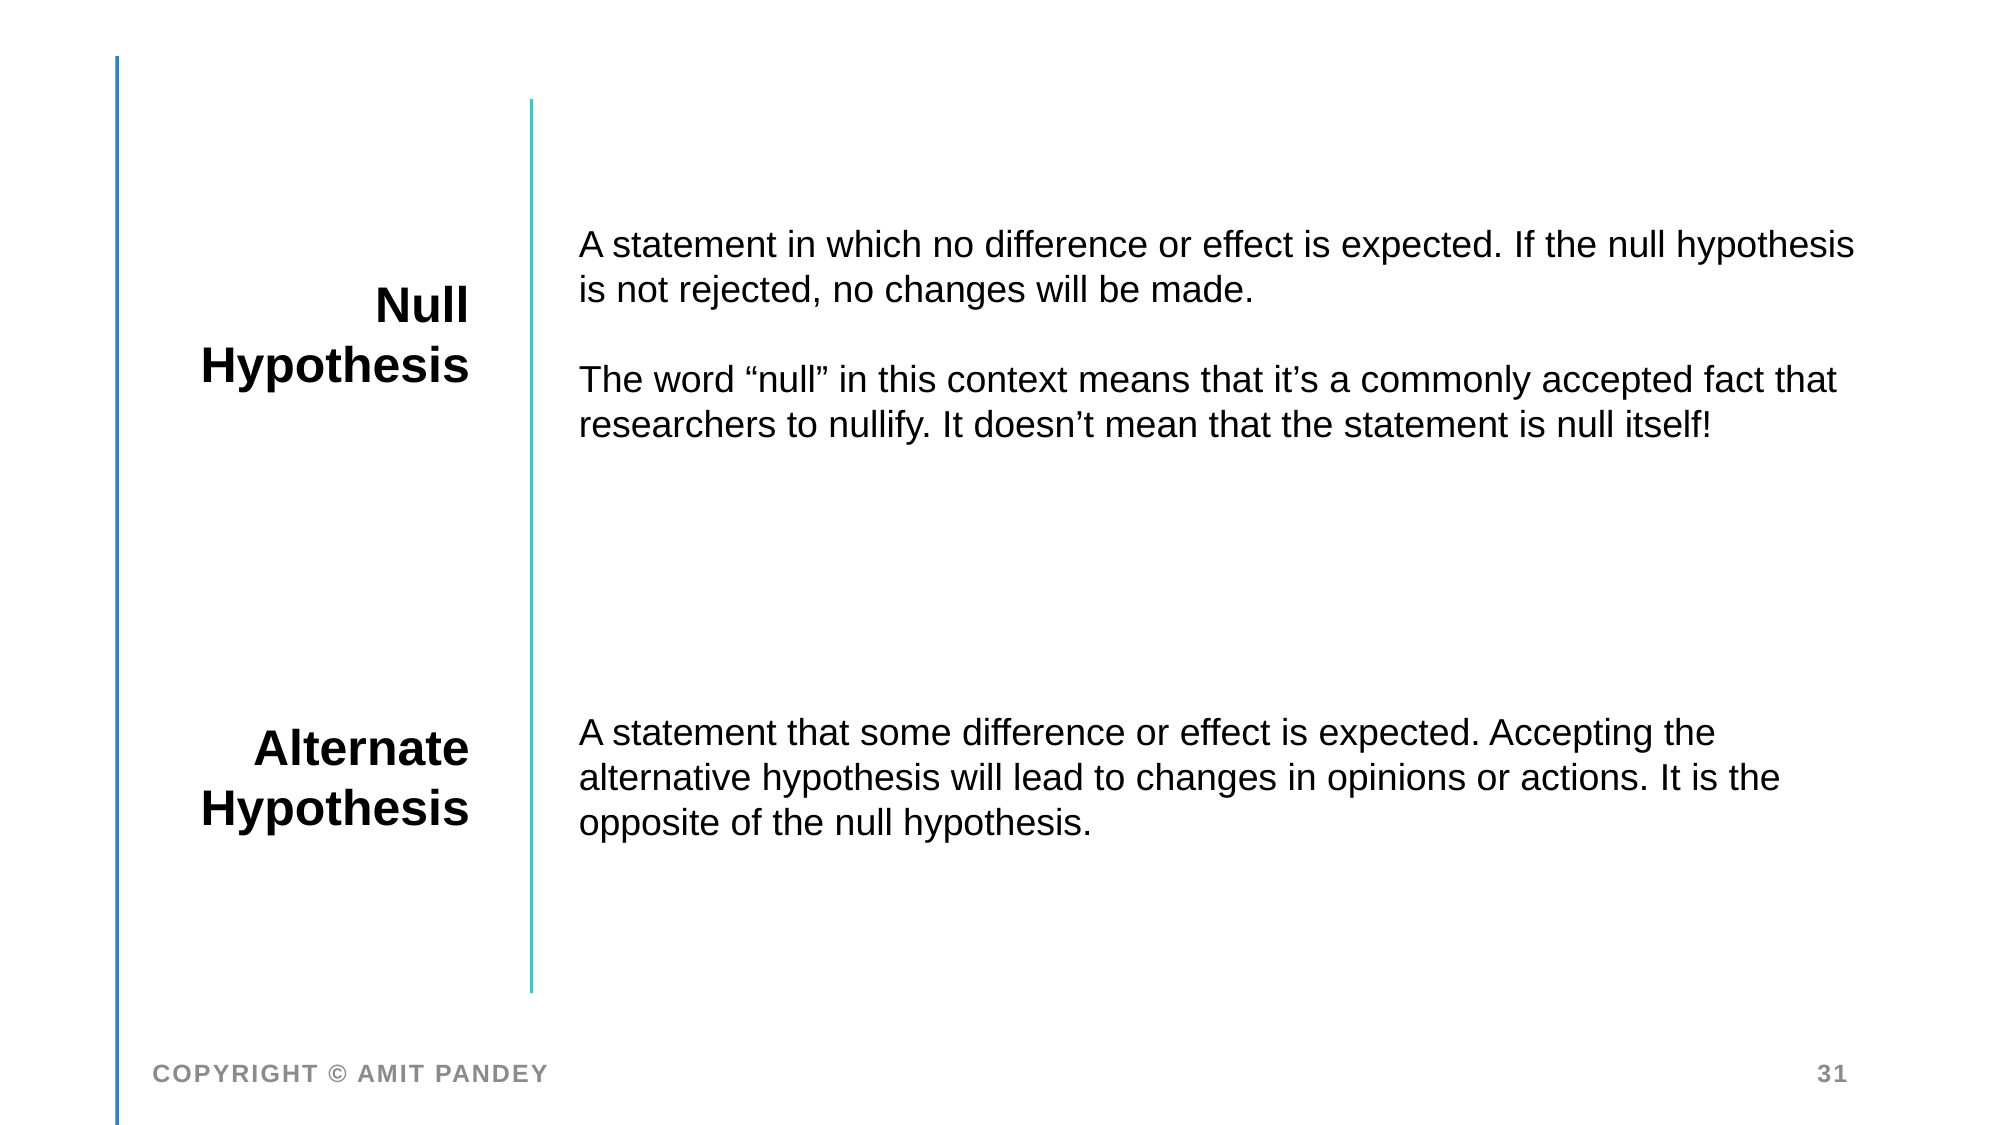

A statement in which no difference or effect is expected. If the null hypothesis is not rejected, no changes will be made.

The word “null” in this context means that it’s a commonly accepted fact that researchers to nullify. It doesn’t mean that the statement is null itself!
Null Hypothesis
A statement that some difference or effect is expected. Accepting the alternative hypothesis will lead to changes in opinions or actions. It is the opposite of the null hypothesis.
Alternate Hypothesis
COPYRIGHT © AMIT PANDEY
31